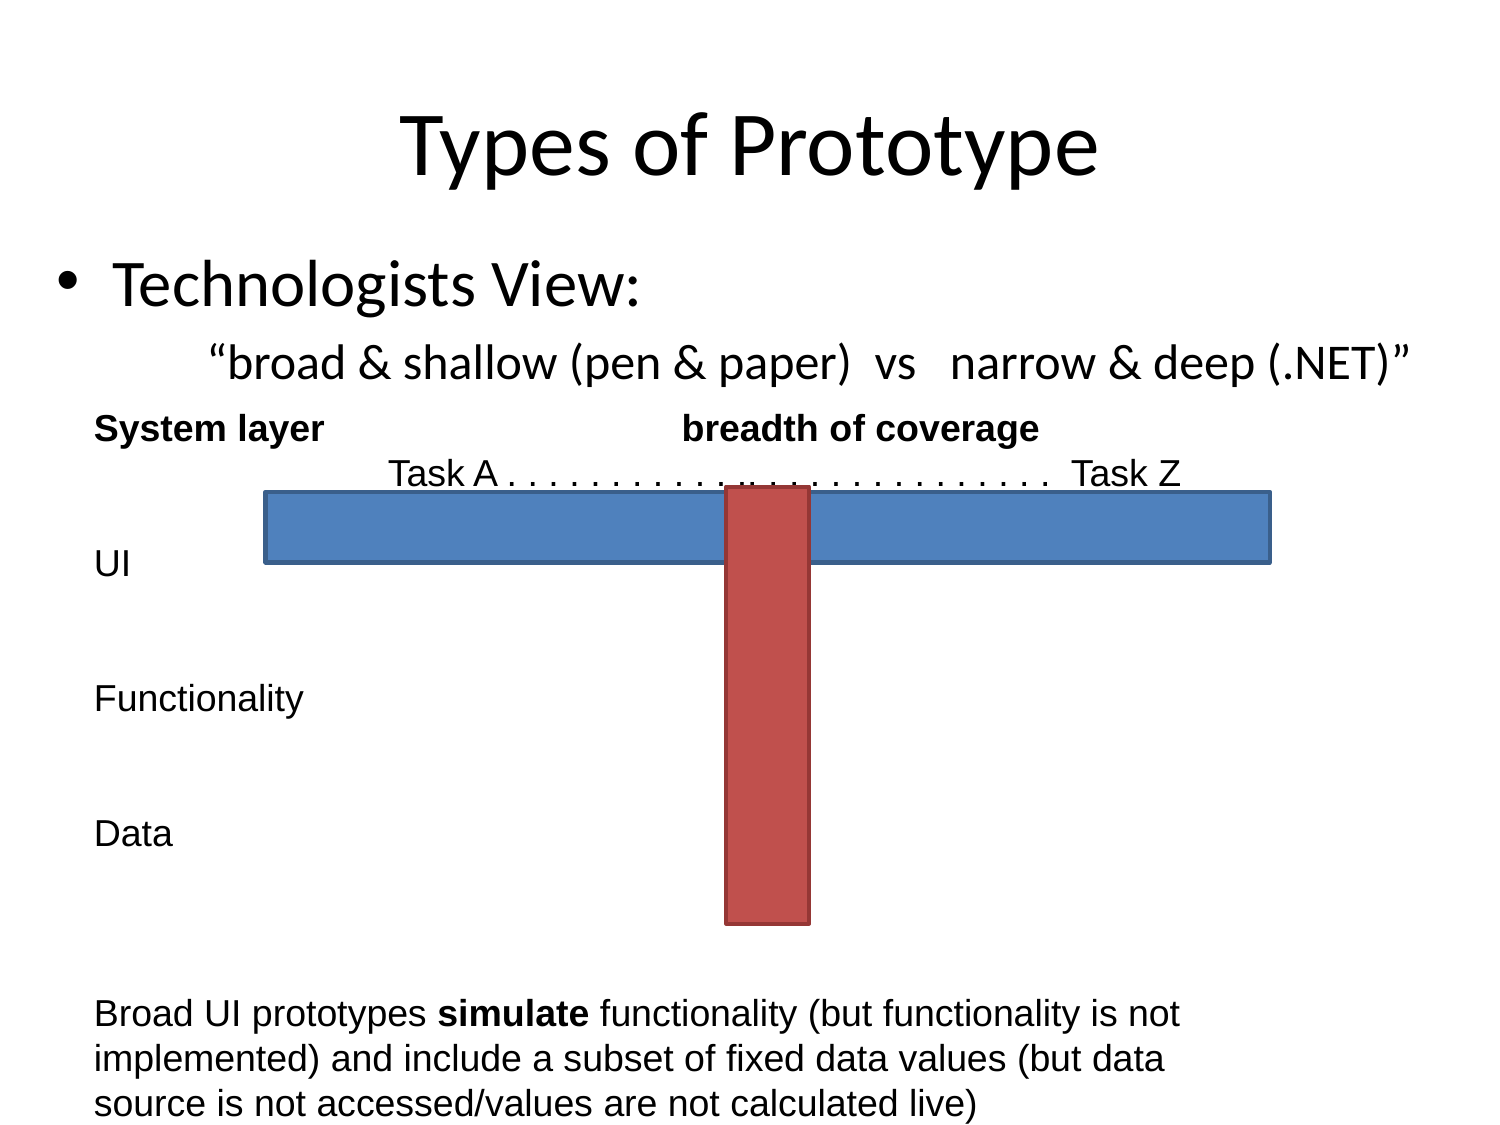

# Types of Prototype
Technologists View:
“broad & shallow (pen & paper)  vs   narrow & deep (.NET)”
System layer                                  breadth of coverage
                            Task A . . . . . . . . . . . .. . . . . . . . . . . . . . .  Task Z

UI

Functionality

Data

Broad UI prototypes simulate functionality (but functionality is not implemented) and include a subset of fixed data values (but data source is not accessed/values are not calculated live)